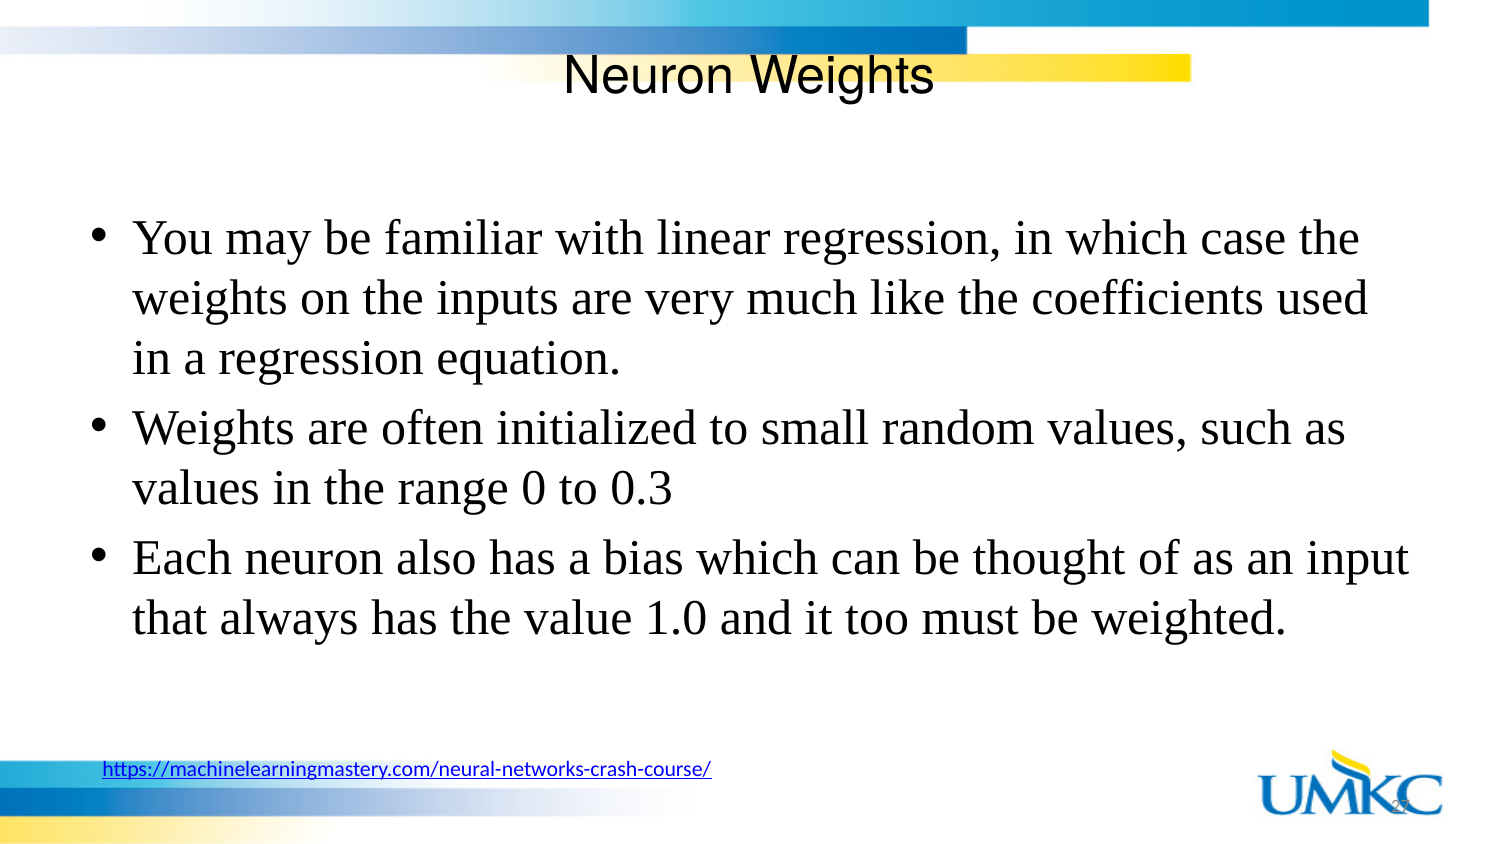

# Neuron Weights
You may be familiar with linear regression, in which case the weights on the inputs are very much like the coefficients used in a regression equation.
Weights are often initialized to small random values, such as values in the range 0 to 0.3
Each neuron also has a bias which can be thought of as an input that always has the value 1.0 and it too must be weighted.

https://machinelearningmastery.com/neural-networks-crash-course/
27